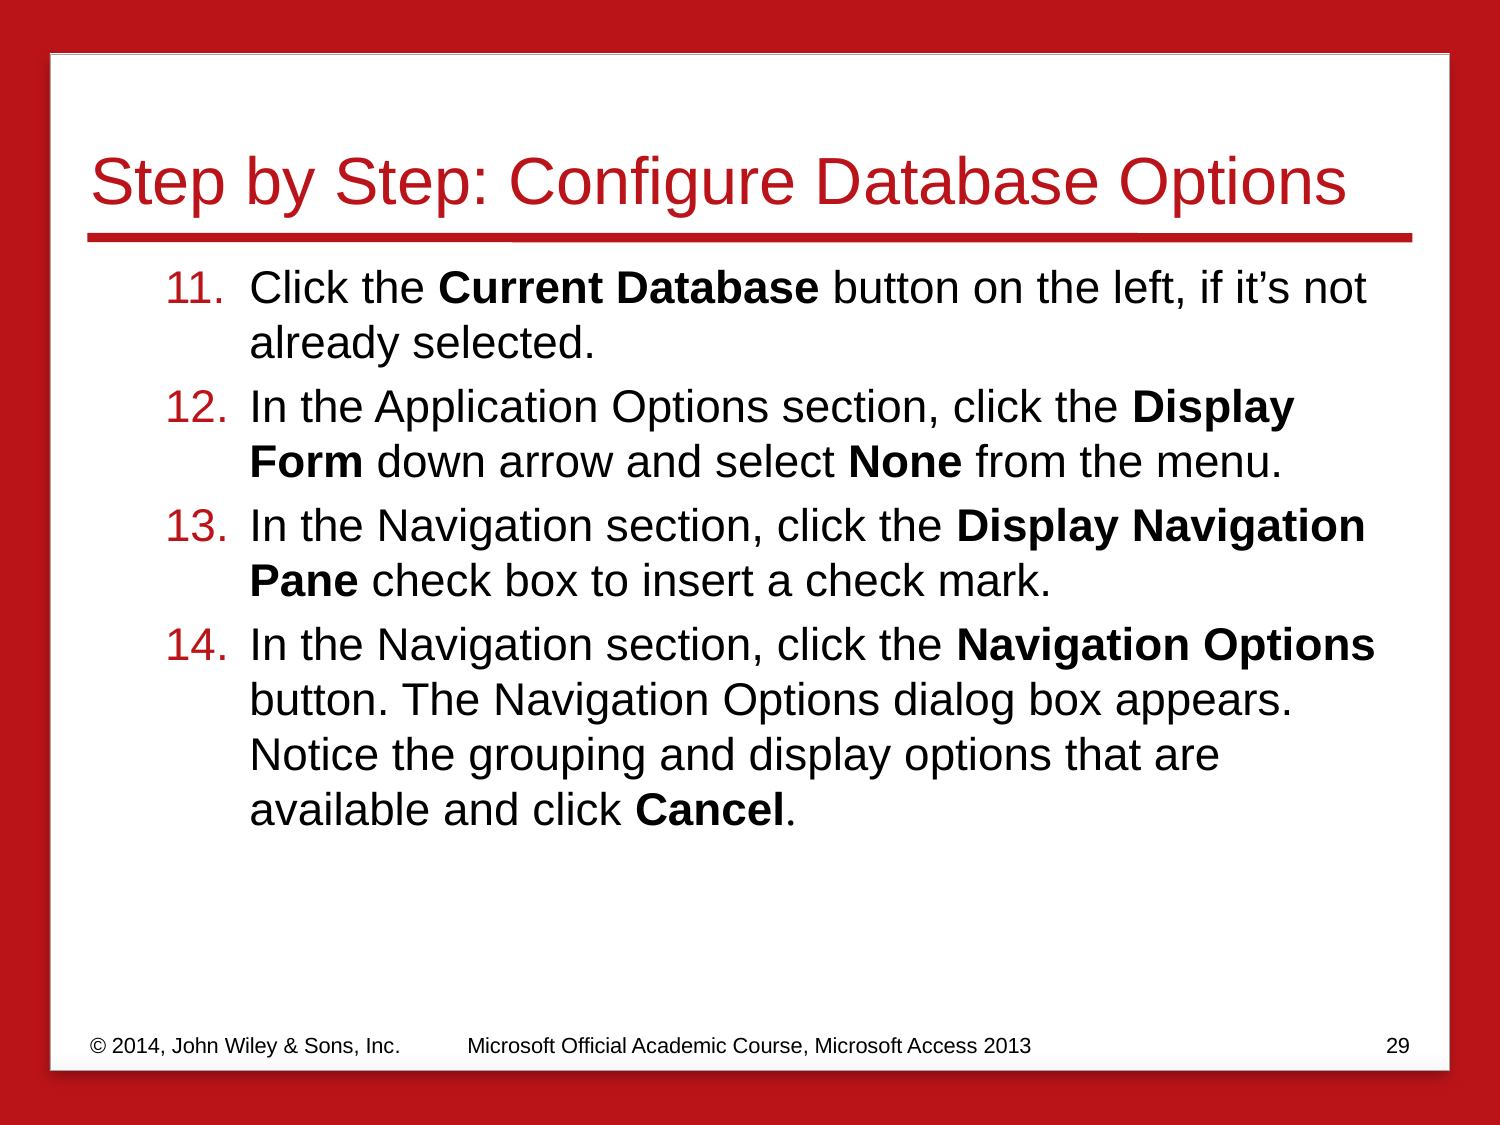

# Step by Step: Configure Database Options
Click the Current Database button on the left, if it’s not already selected.
In the Application Options section, click the Display Form down arrow and select None from the menu.
In the Navigation section, click the Display Navigation Pane check box to insert a check mark.
In the Navigation section, click the Navigation Options button. The Navigation Options dialog box appears. Notice the grouping and display options that are available and click Cancel.
© 2014, John Wiley & Sons, Inc.
Microsoft Official Academic Course, Microsoft Access 2013
29